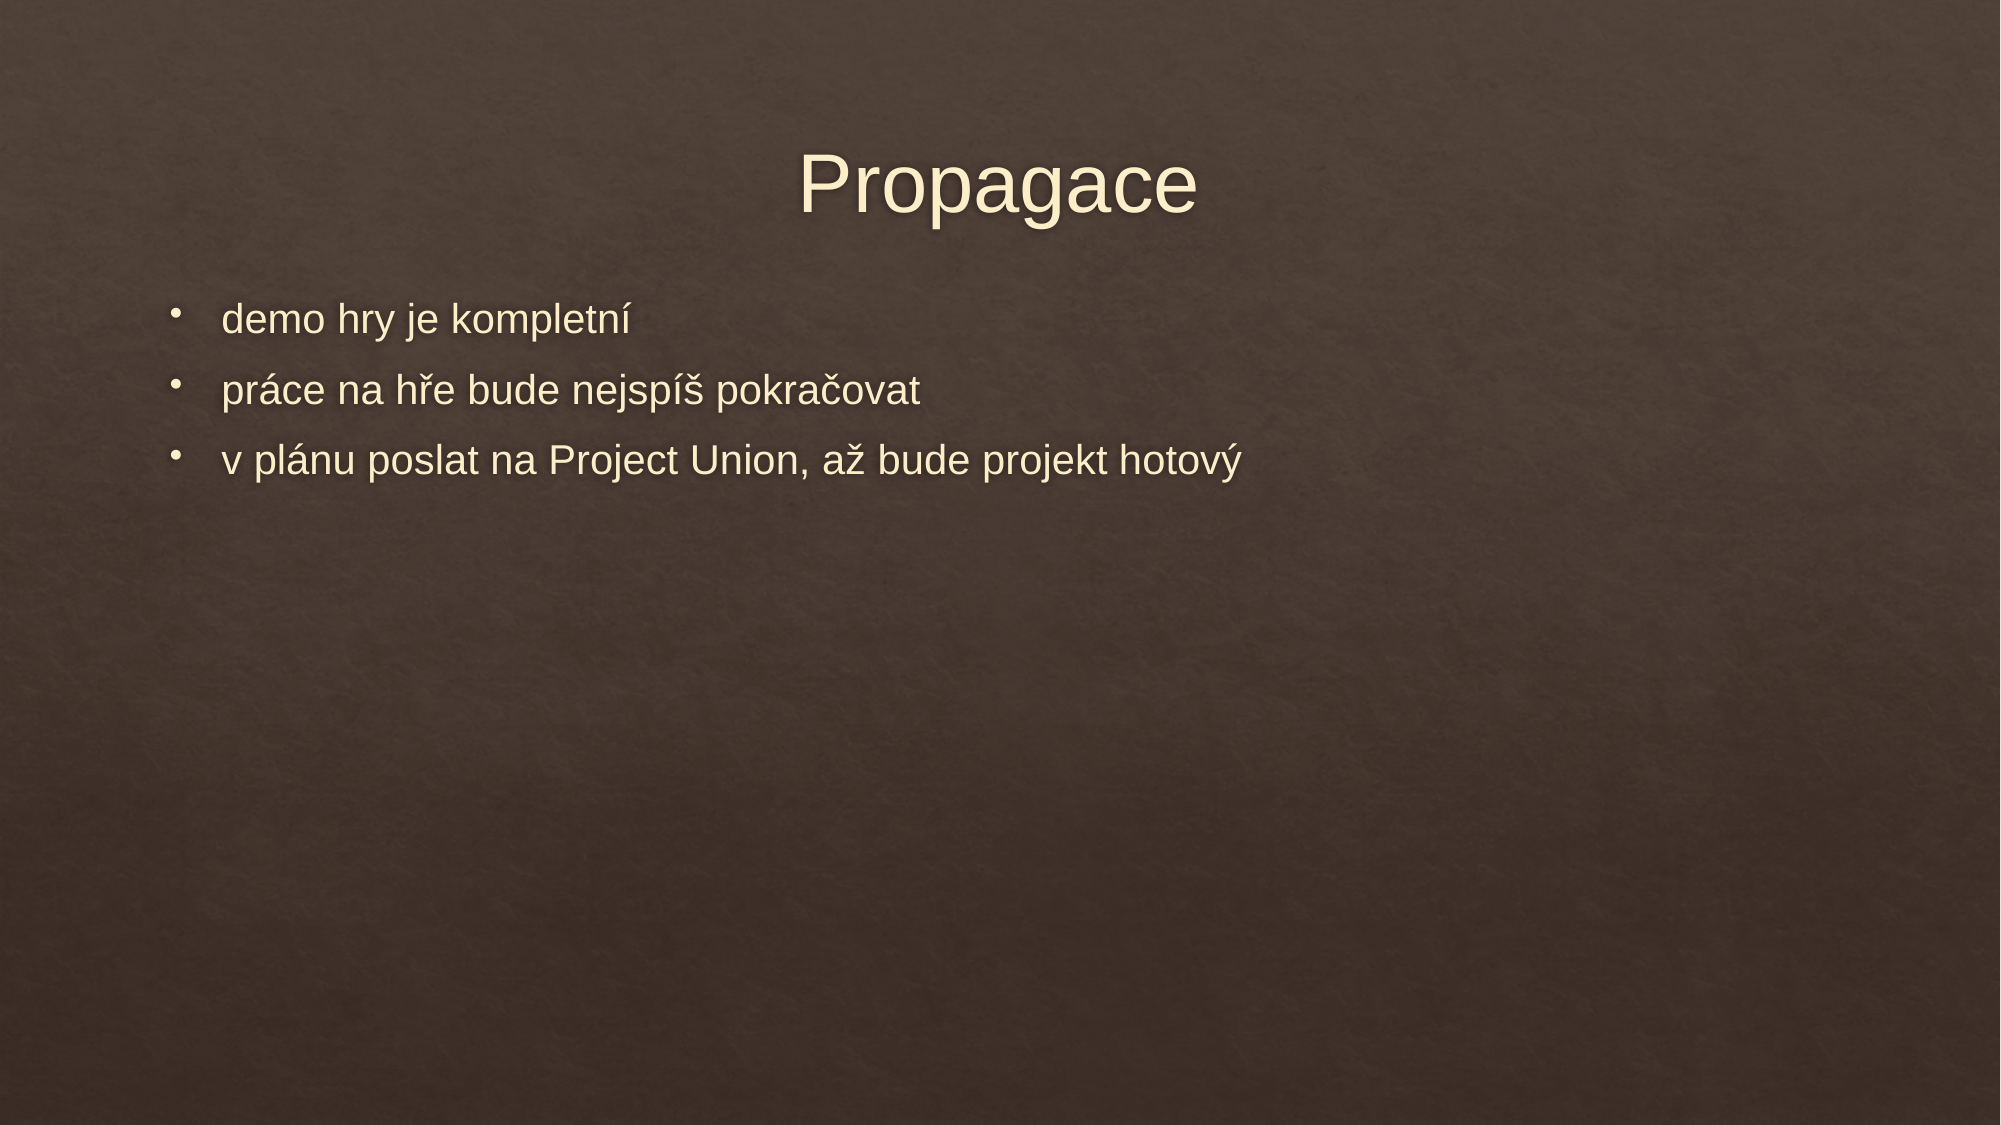

# Propagace
demo hry je kompletní
práce na hře bude nejspíš pokračovat
v plánu poslat na Project Union, až bude projekt hotový